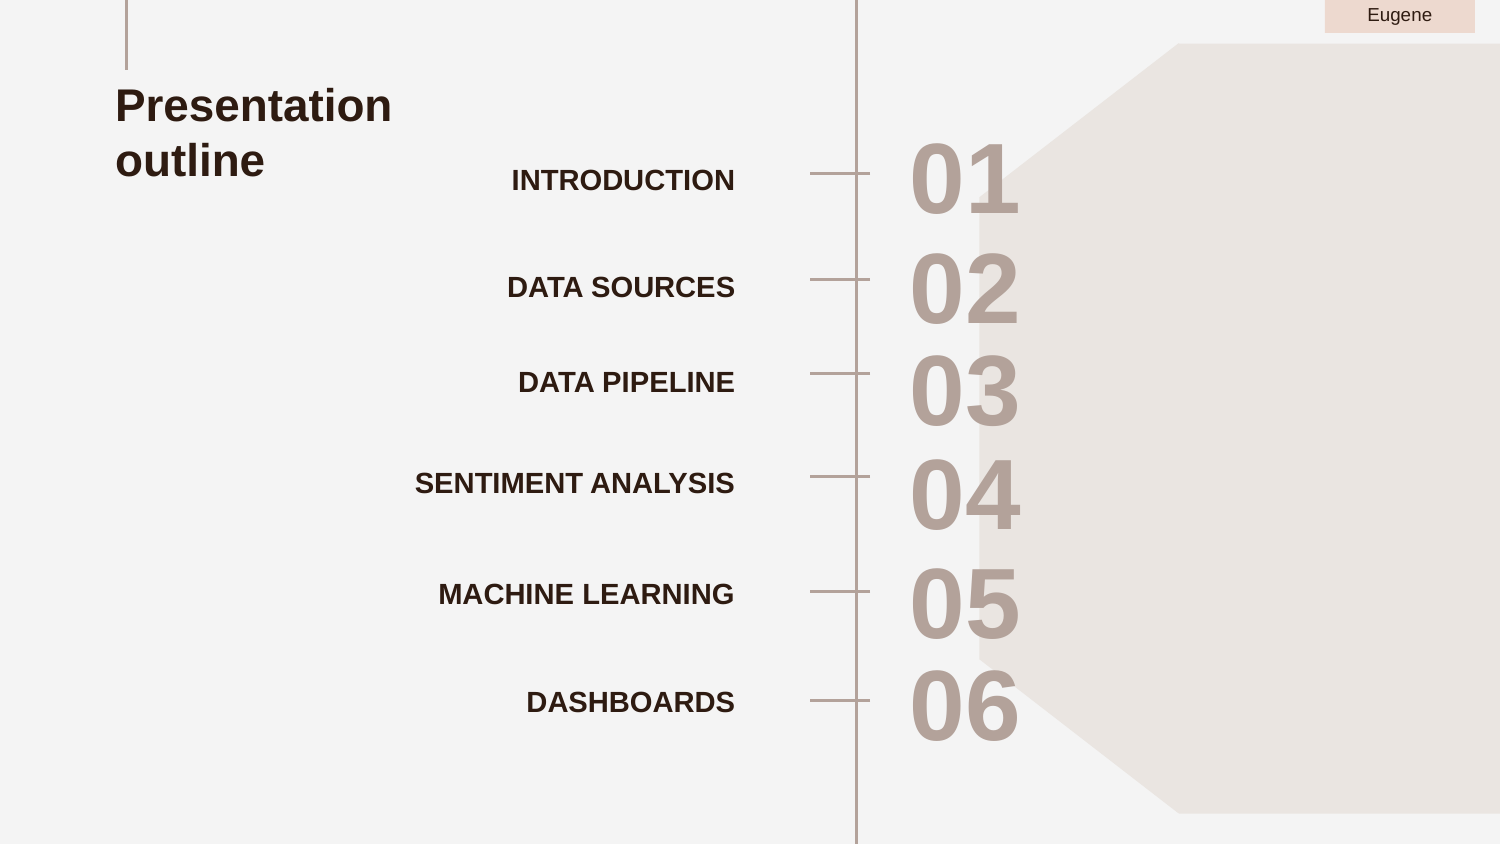

Eugene
Presentation outline
# INTRODUCTION
01
DATA SOURCES
02
DATA PIPELINE
03
SENTIMENT ANALYSIS
04
MACHINE LEARNING
05
DASHBOARDS
06